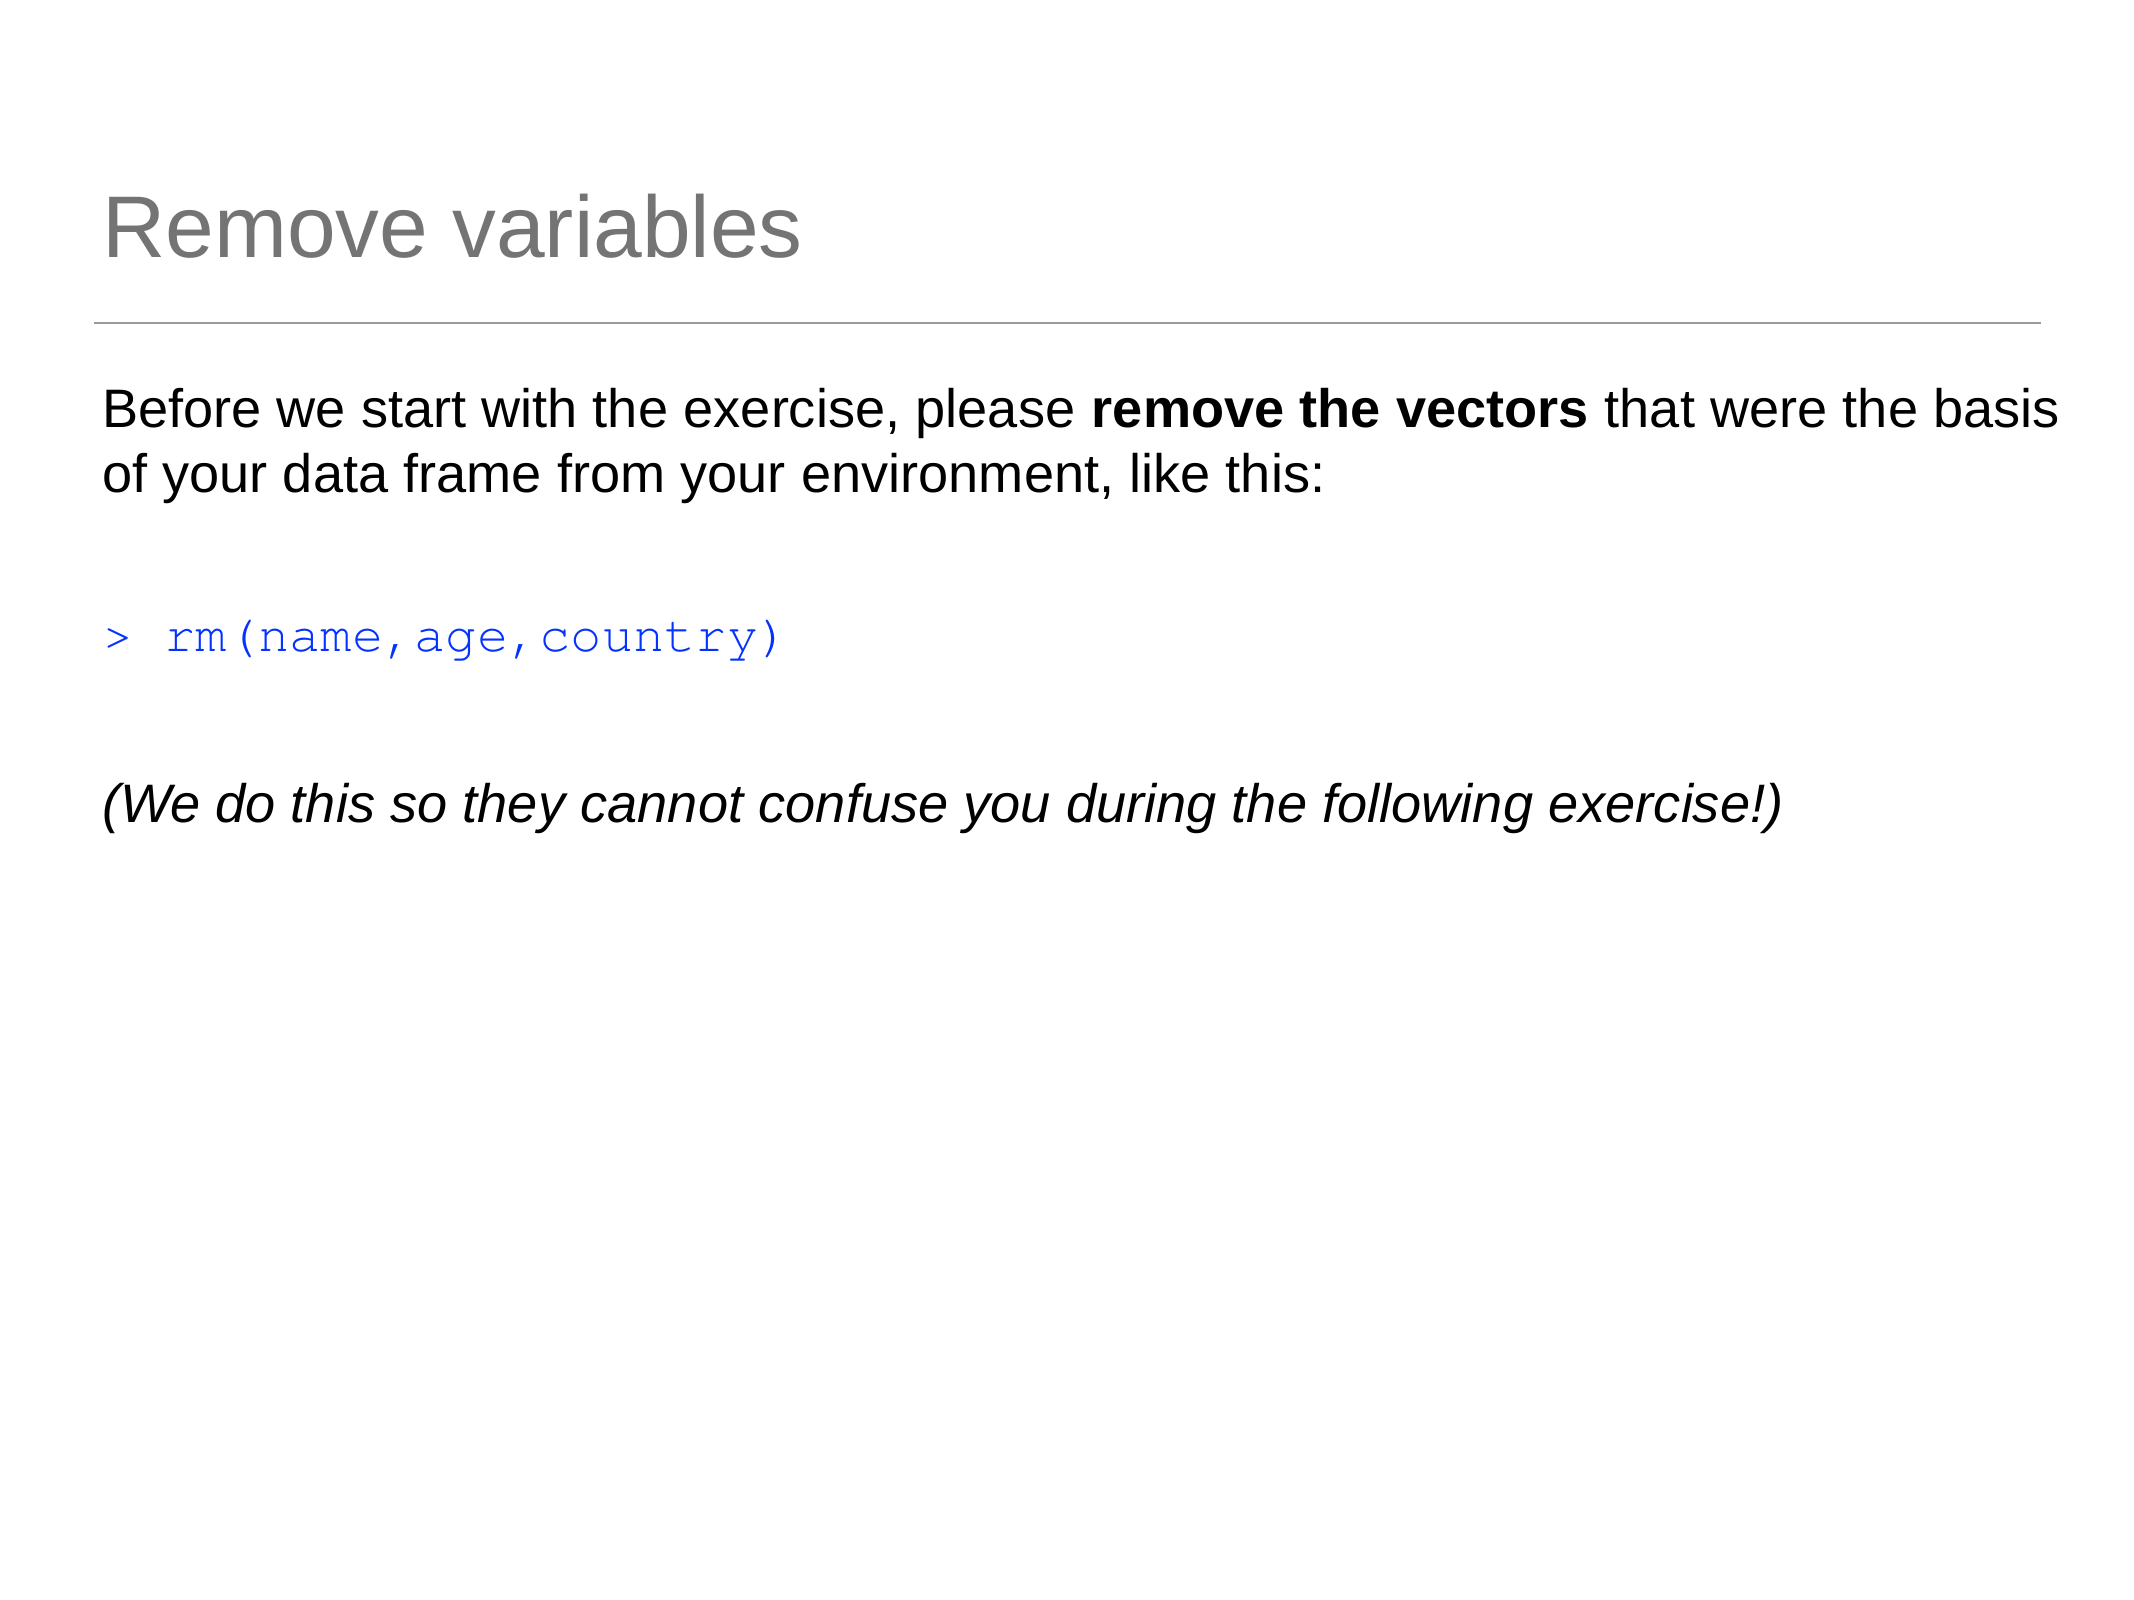

# Remove variables
Before we start with the exercise, please remove the vectors that were the basis of your data frame from your environment, like this:

> rm(name,age,country)

(We do this so they cannot confuse you during the following exercise!)